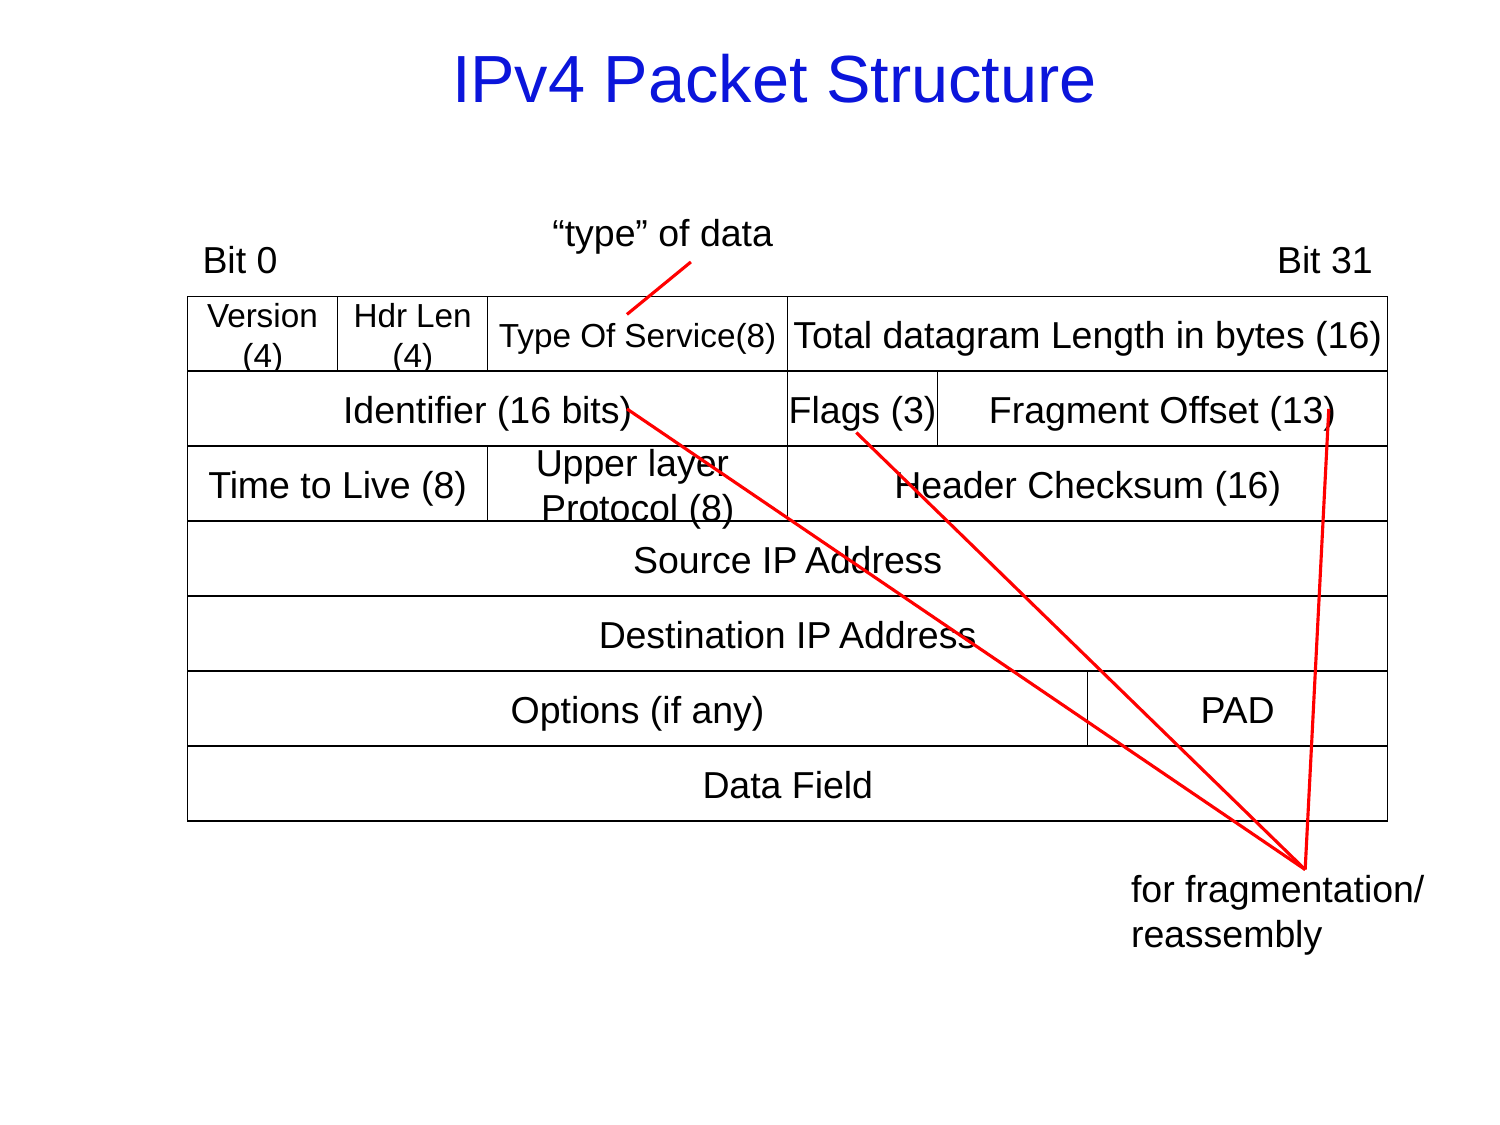

# IPv4 Packet Structure

“type” of data
Bit 0
Bit 31

Version
(4)
Hdr Len
(4)
Type Of Service(8)
Total datagram Length in bytes (16)
Identifier (16 bits)
Flags (3)
Fragment Offset (13)

Time to Live (8)
Upper layer
Protocol (8)
Header Checksum (16)
Source IP Address
Destination IP Address
Options (if any)
PAD
Data Field
for fragmentation/
reassembly